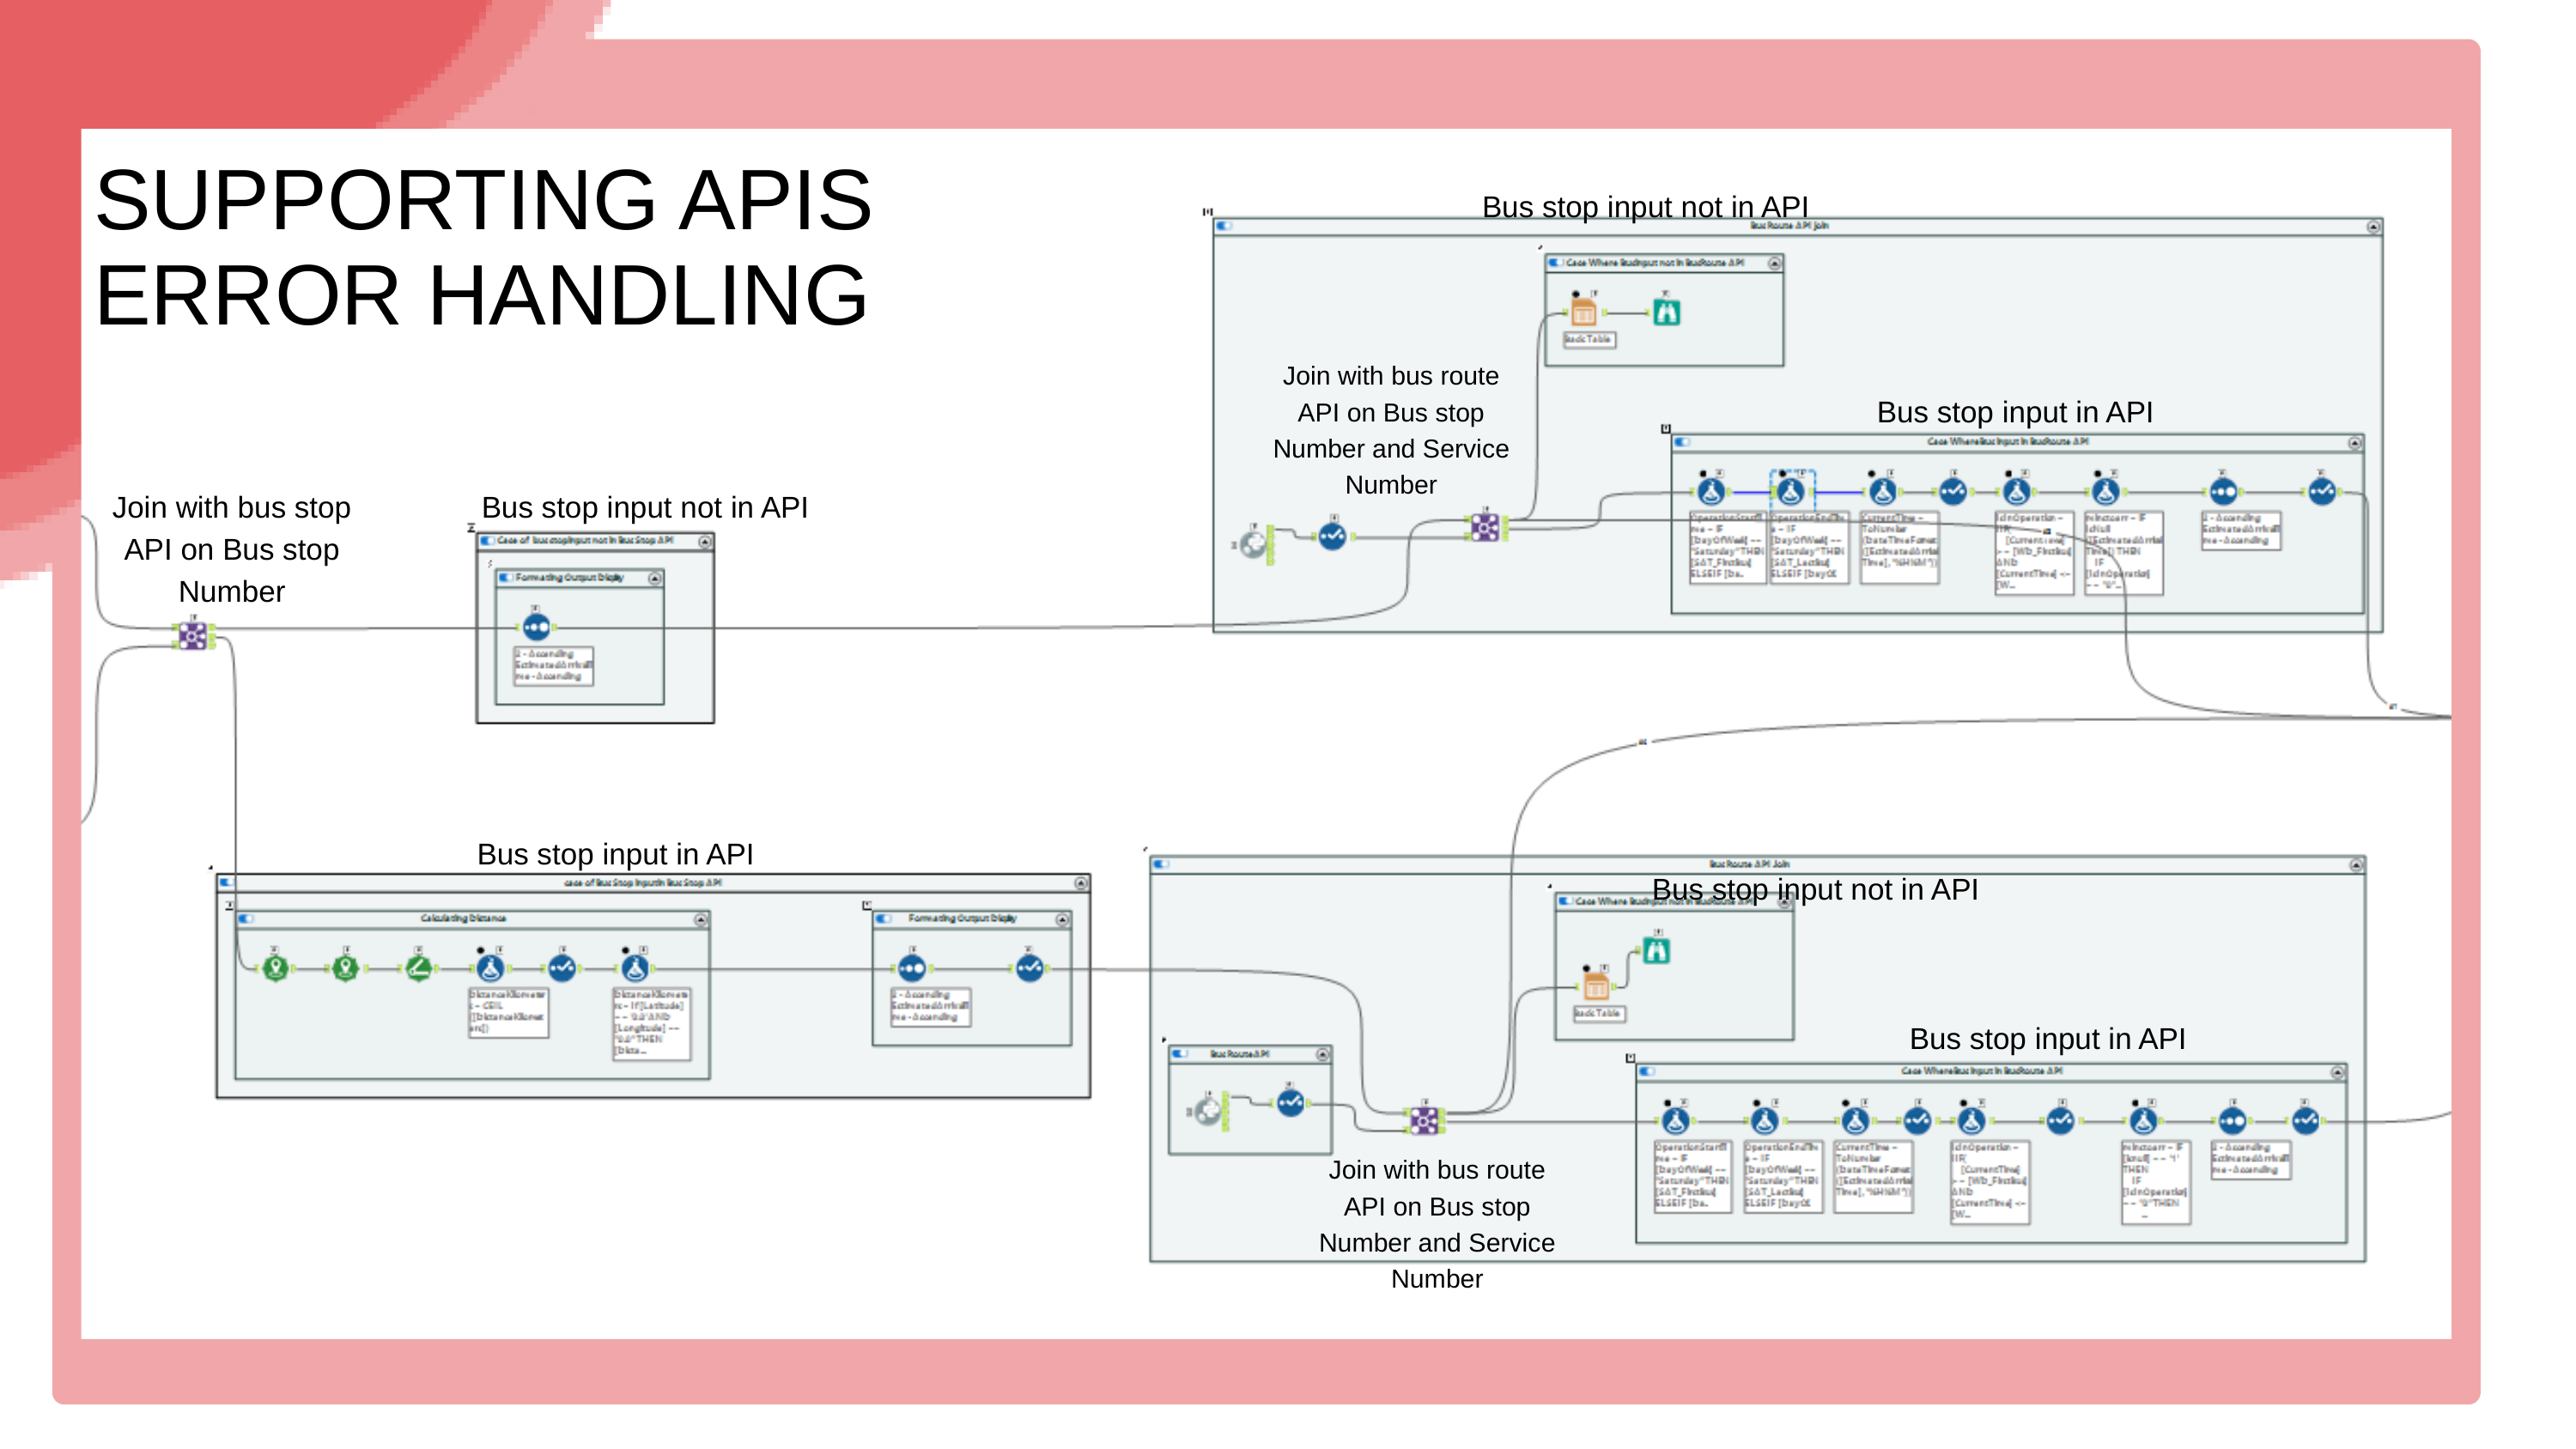

Bus stop input not in API
Join with bus route API on Bus stop Number and Service Number
Bus stop input in API
Join with bus stop API on Bus stop Number
Bus stop input not in API
Bus stop input in API
Bus stop input not in API
Bus stop input in API
Join with bus route API on Bus stop Number and Service Number
SUPPORTING APIS ERROR HANDLING